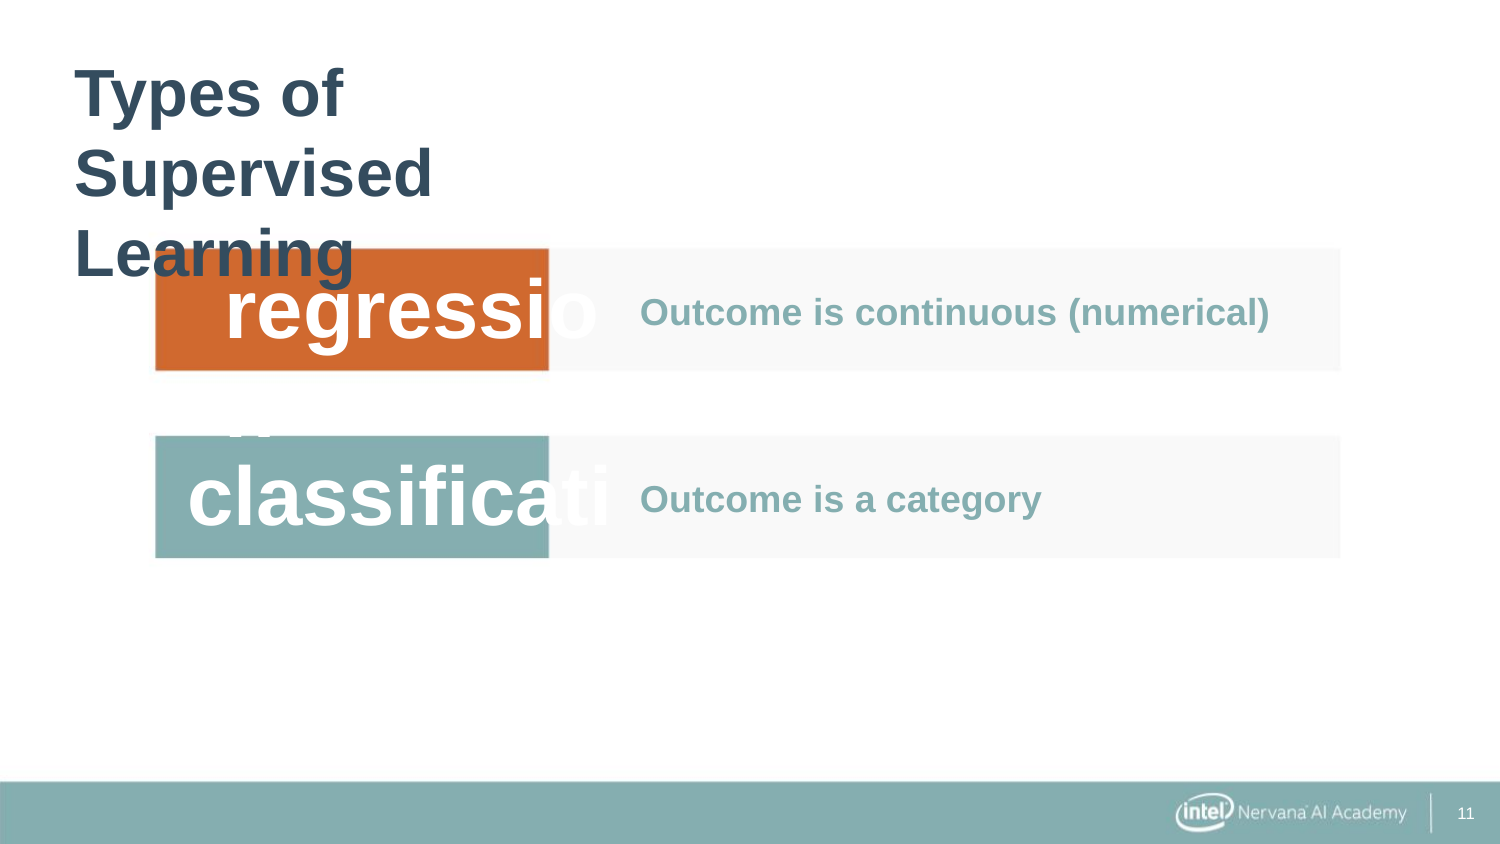

Types of Supervised Learning
regression
Outcome is continuous (numerical)
Outcome is a category
classification
11